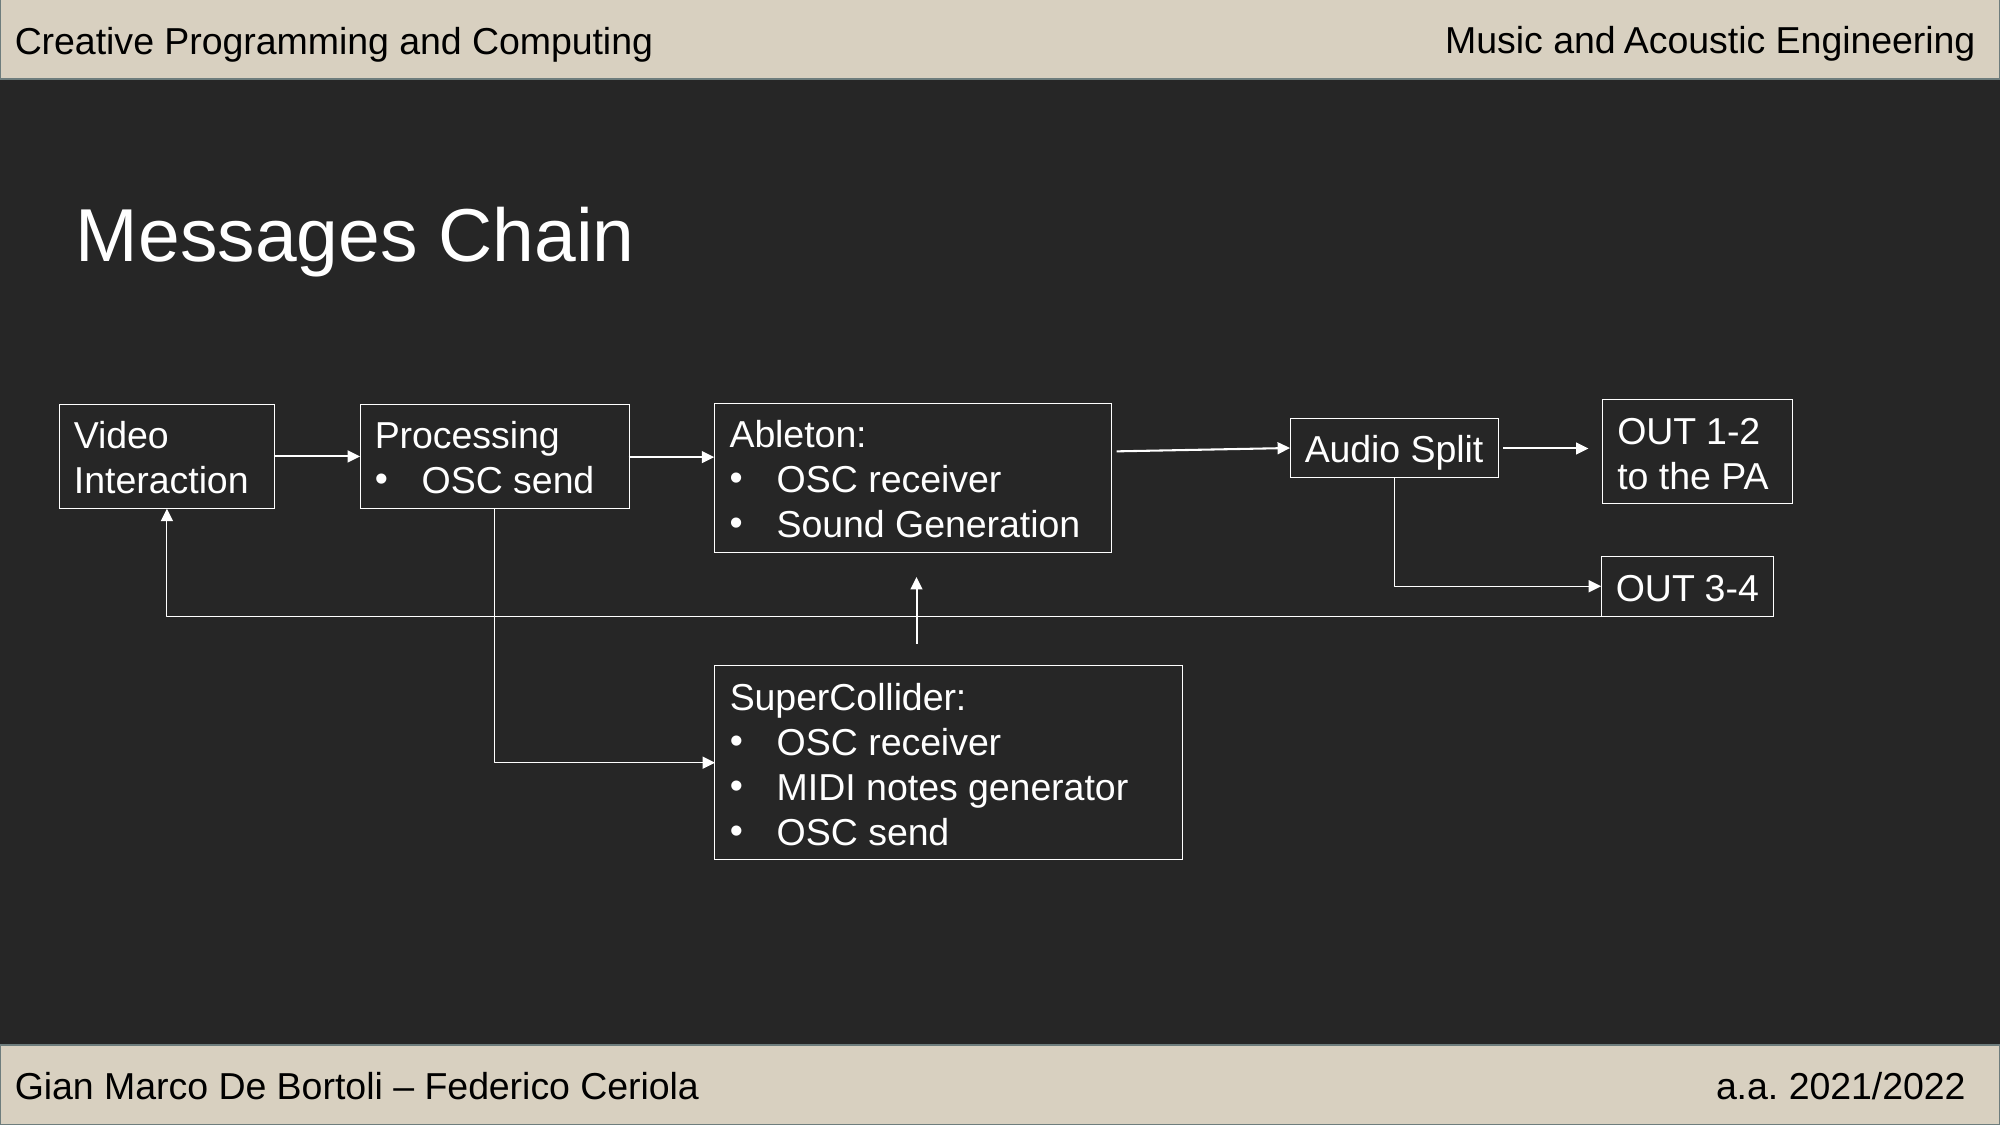

Creative Programming and Computing
Music and Acoustic Engineering

Messages Chain
OUT 1-2
to the PA
Ableton:
OSC receiver
Sound Generation
Video Interaction
Processing
OSC send
Audio Split
OUT 3-4
SuperCollider:
OSC receiver
MIDI notes generator
OSC send
Gian Marco De Bortoli – Federico Ceriola
a.a. 2021/2022